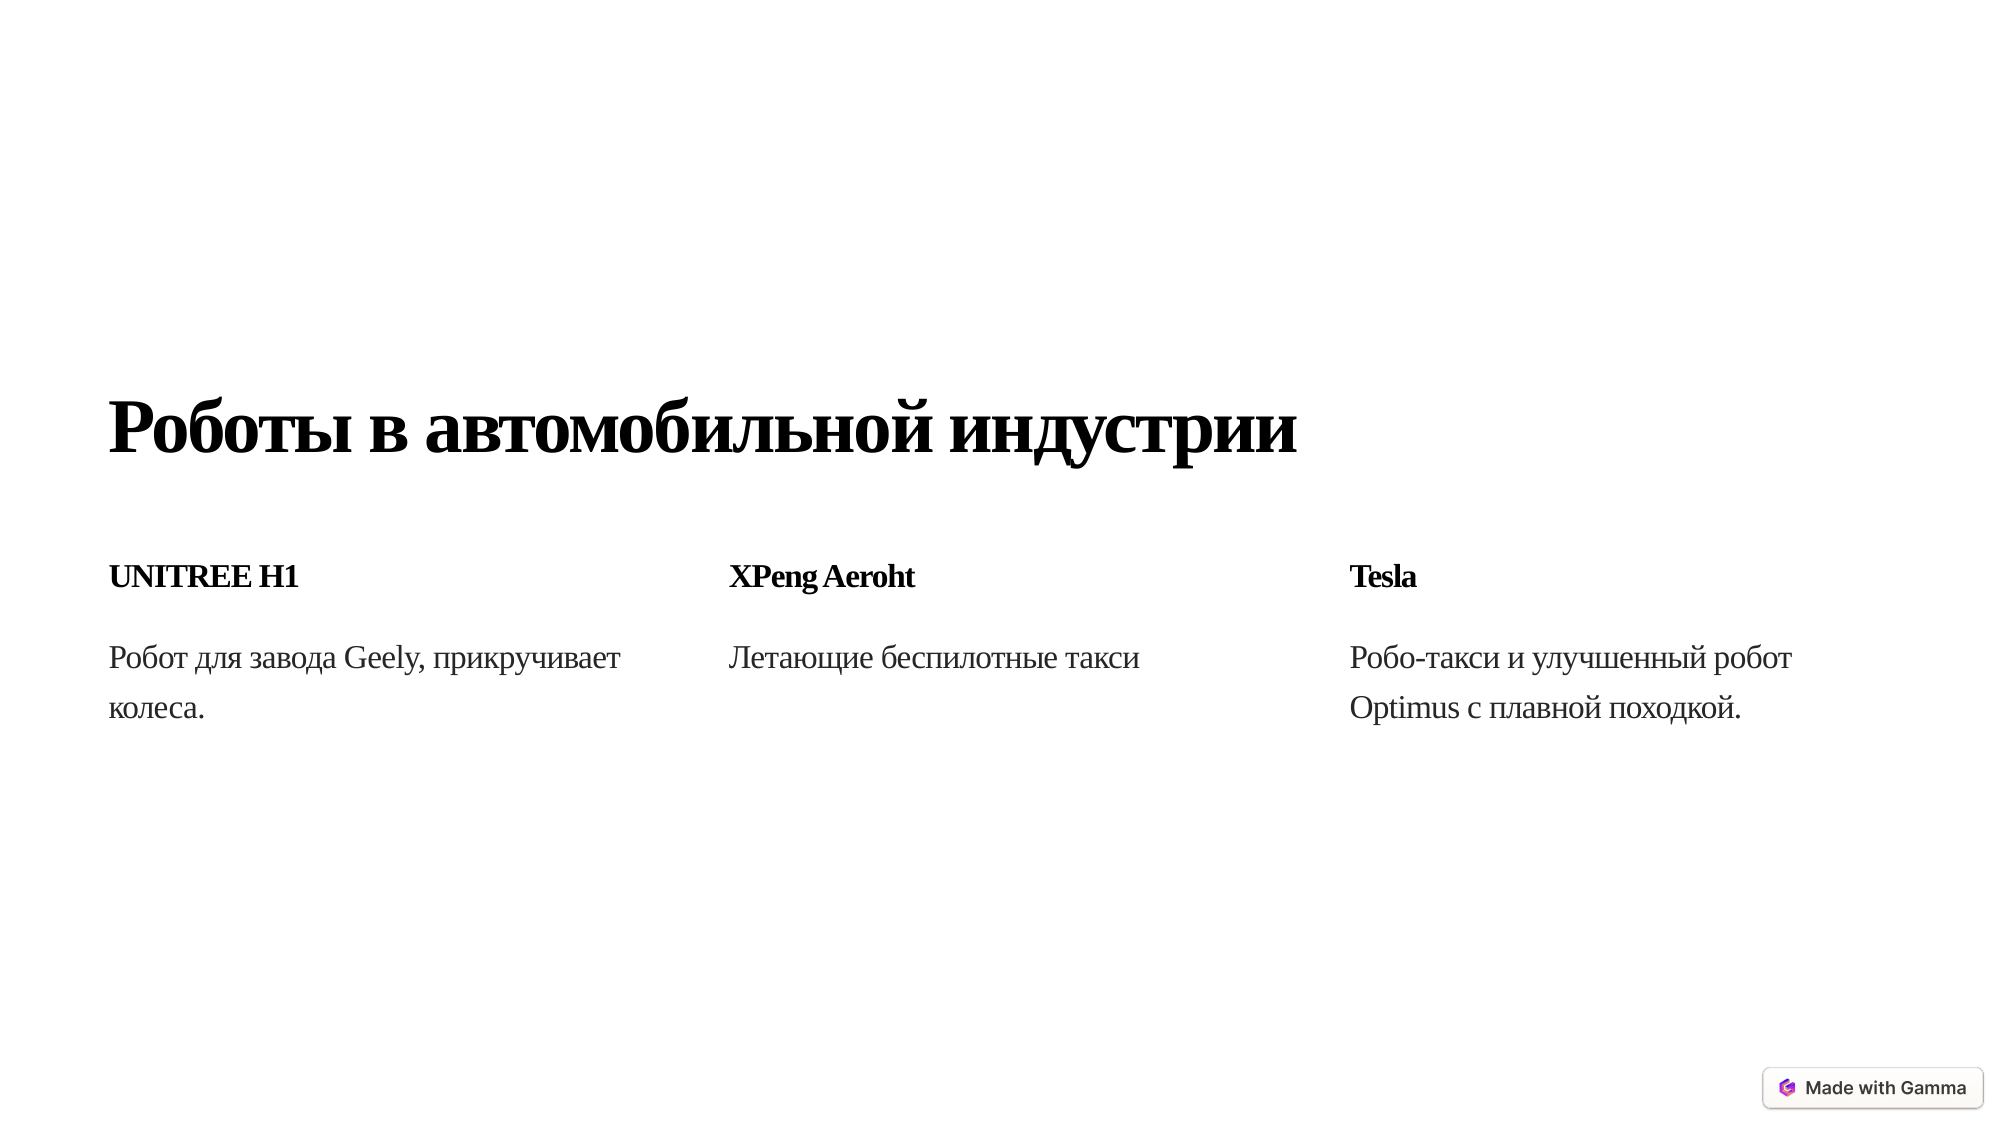

Роботы в автомобильной индустрии
UNITREE H1
XPeng Aeroht
Tesla
Робот для завода Geely, прикручивает колеса.
Летающие беспилотные такси
Робо-такси и улучшенный робот Optimus с плавной походкой.